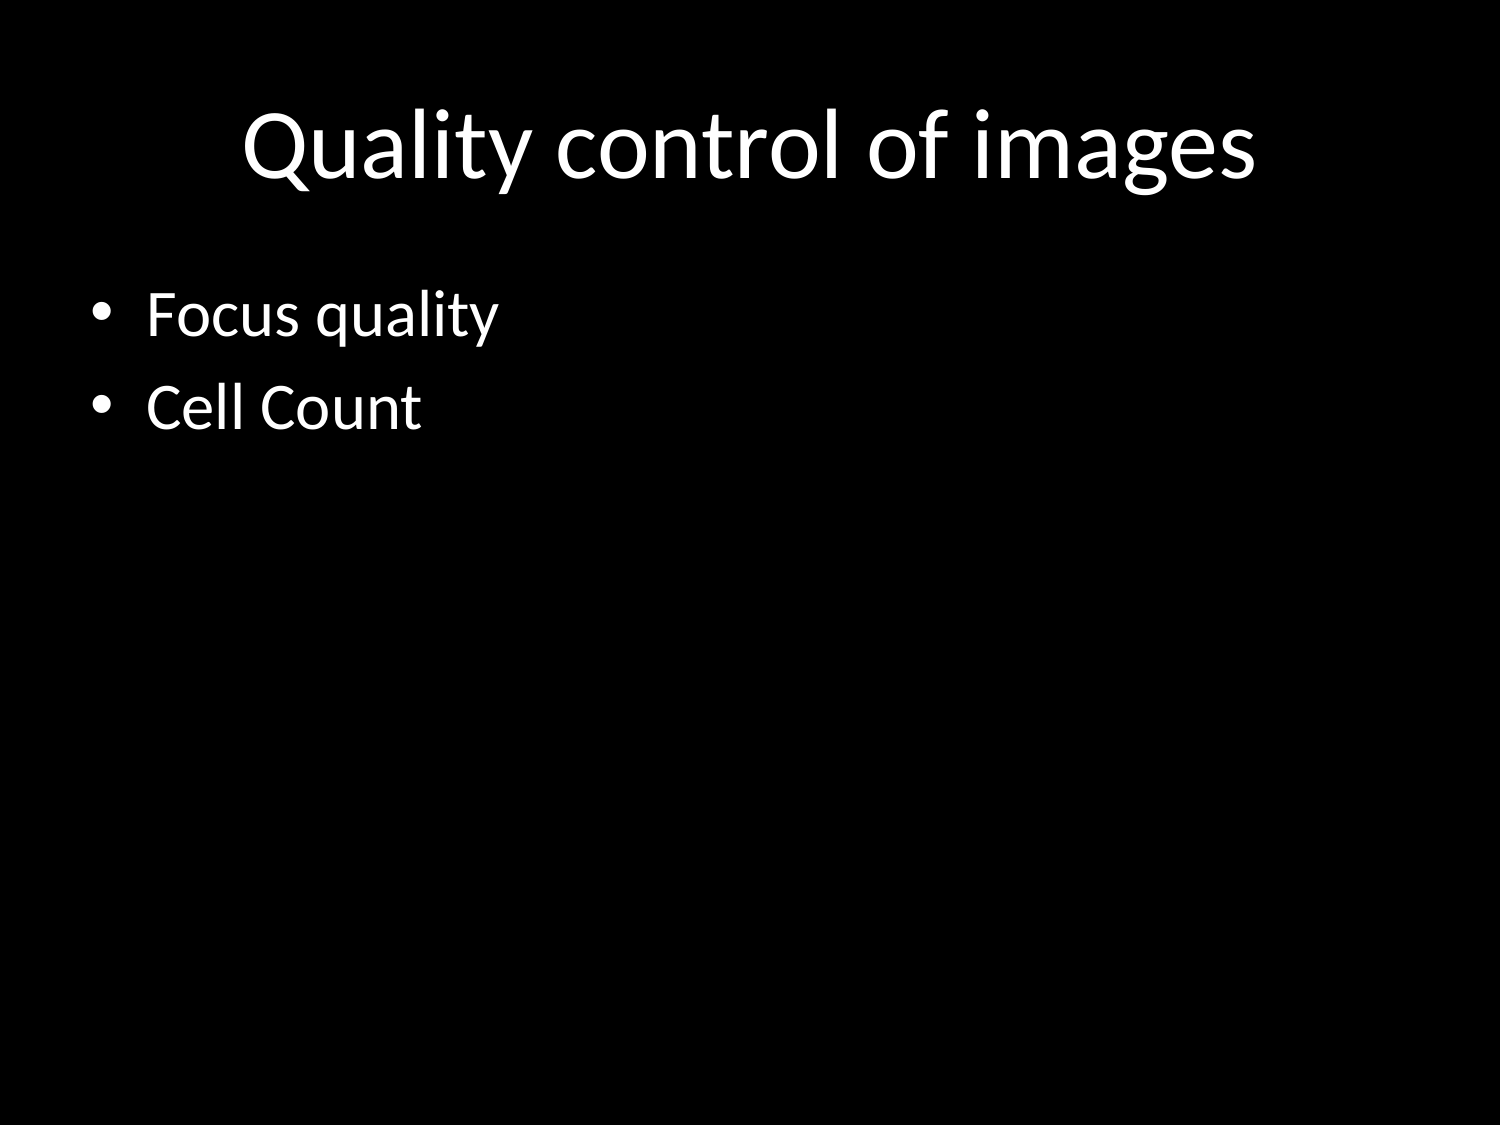

# Quality control of images
Focus quality
Cell Count